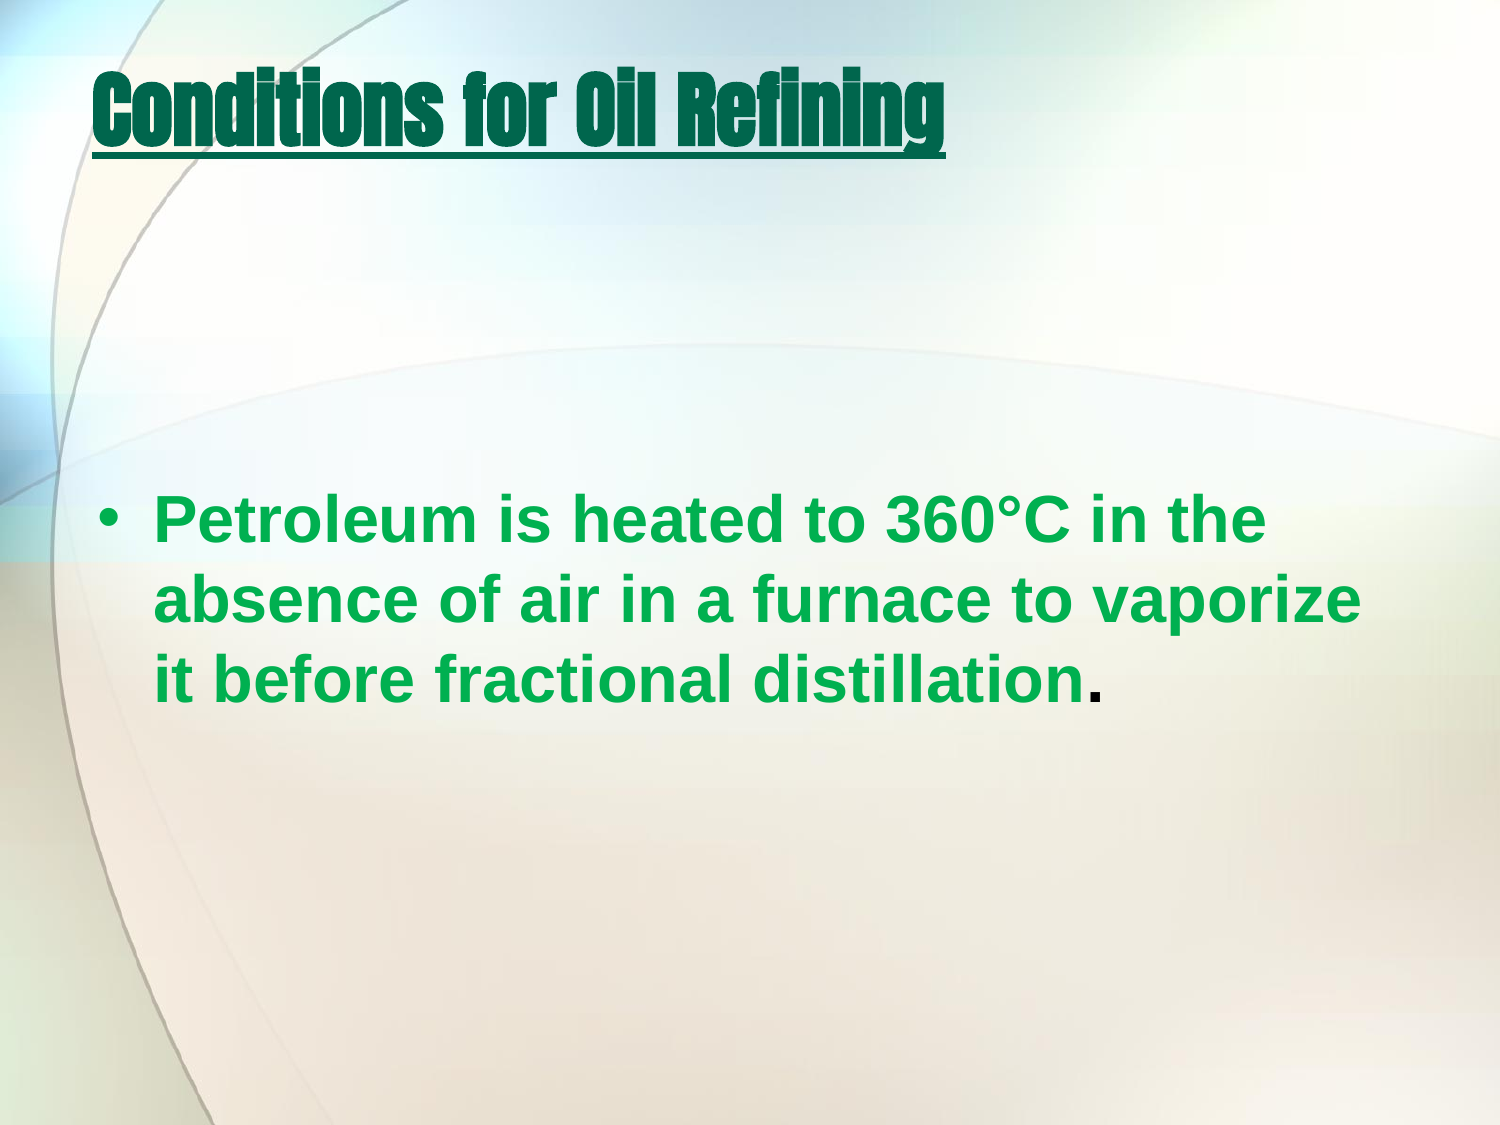

# Conditions for Oil Refining
Petroleum is heated to 360°C in the absence of air in a furnace to vaporize it before fractional distillation.